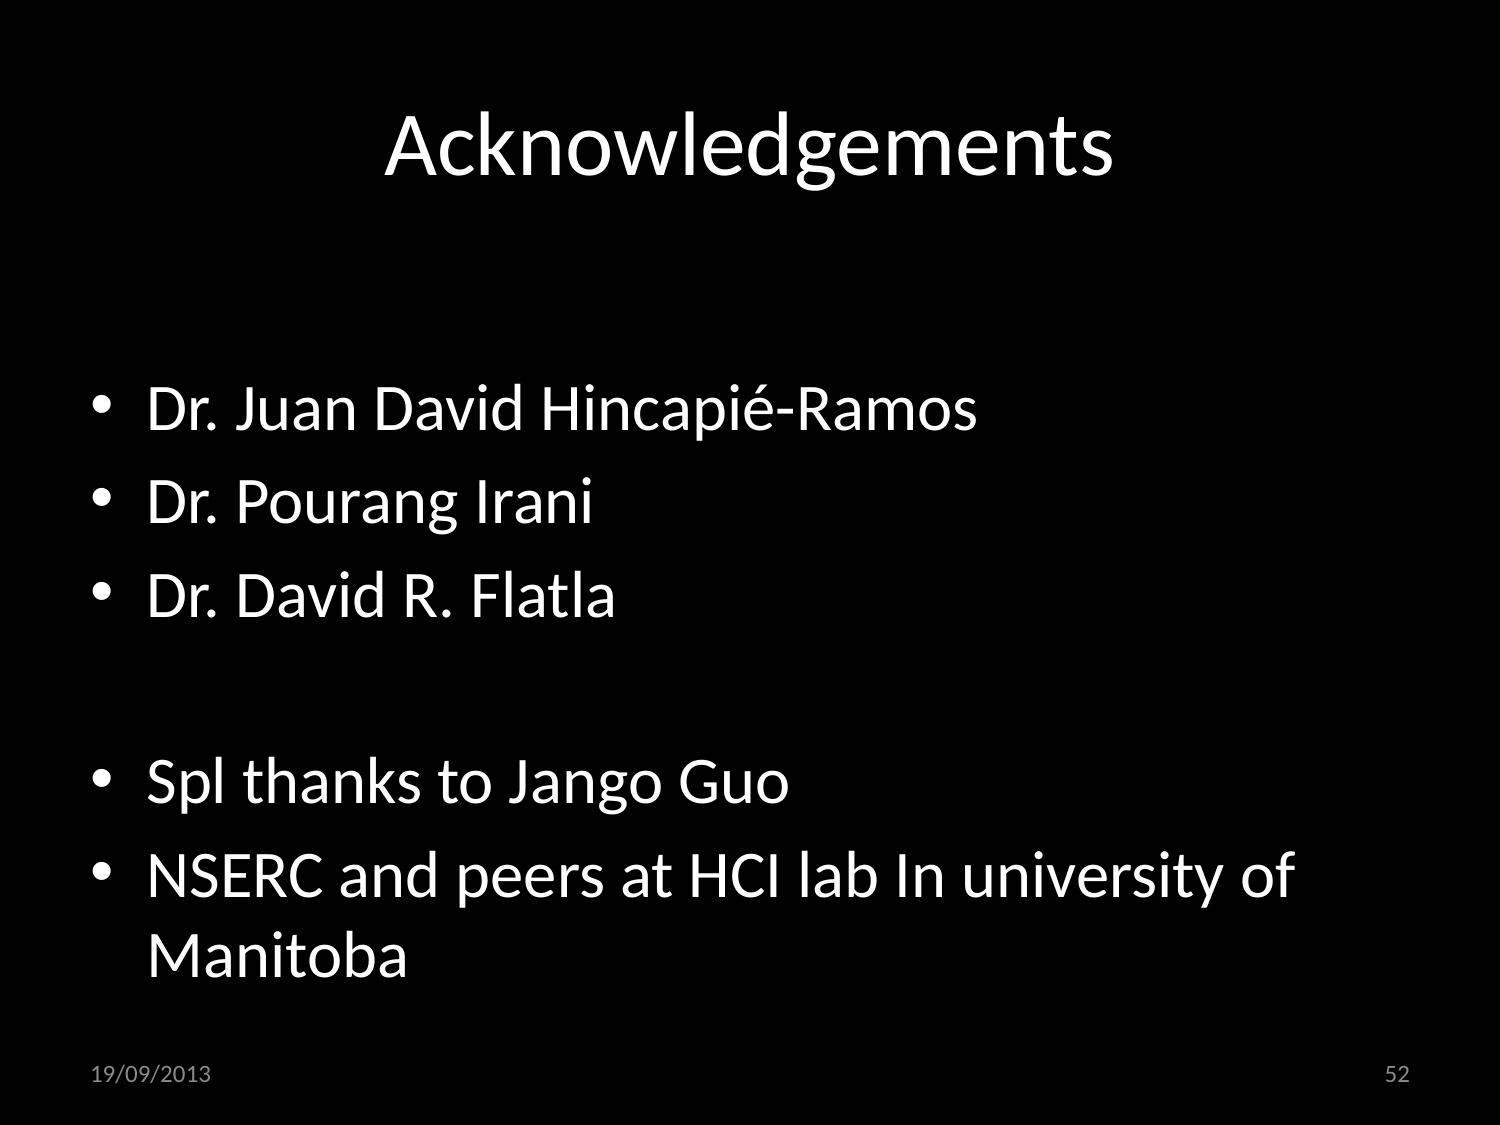

# Acknowledgements

Dr. Juan David Hincapié-Ramos
Dr. Pourang Irani
Dr. David R. Flatla

Spl thanks to Jango Guo
NSERC and peers at HCI lab In university of Manitoba

19/09/2013
52